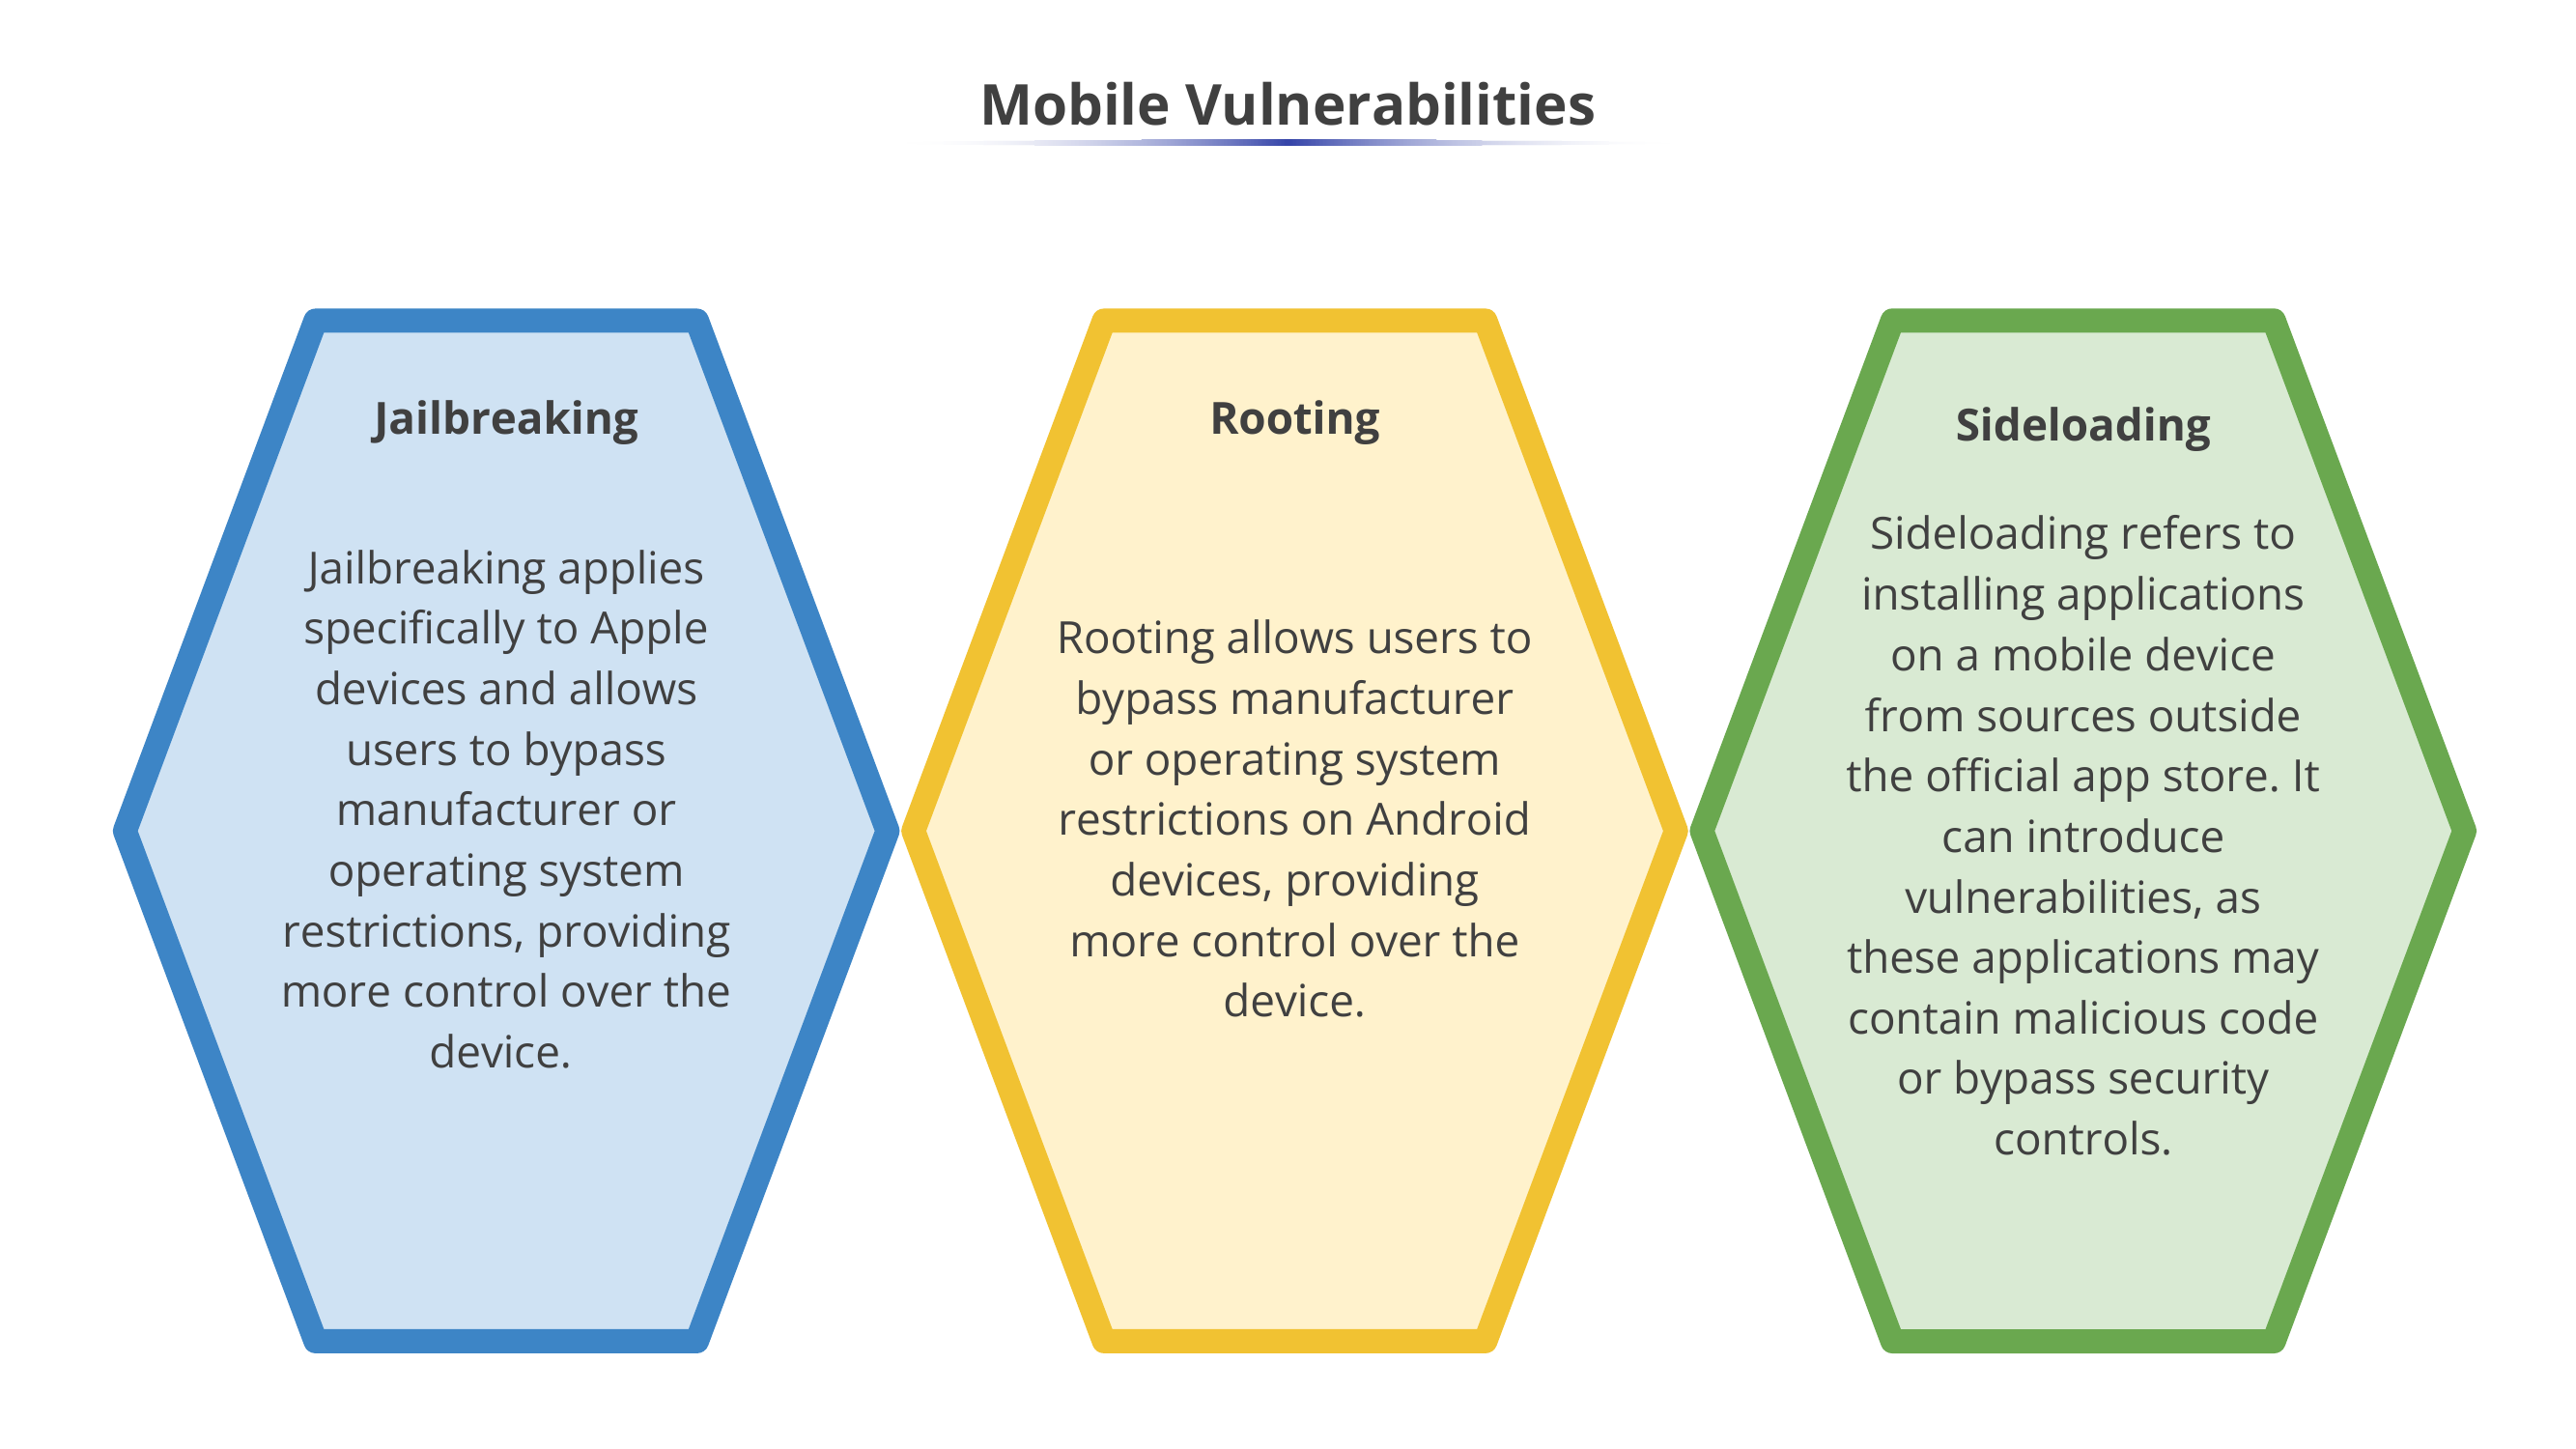

# Mobile Vulnerabilities

Sideloading refers to installing applications on a mobile device from sources outside the official app store. It can introduce vulnerabilities, as these applications may contain malicious code or bypass security controls.
Sideloading
Jailbreaking applies specifically to Apple devices and allows users to bypass manufacturer or operating system restrictions, providing more control over the device.

Jailbreaking
Rooting allows users to bypass manufacturer or operating system restrictions on Android devices, providing more control over the device.

Rooting